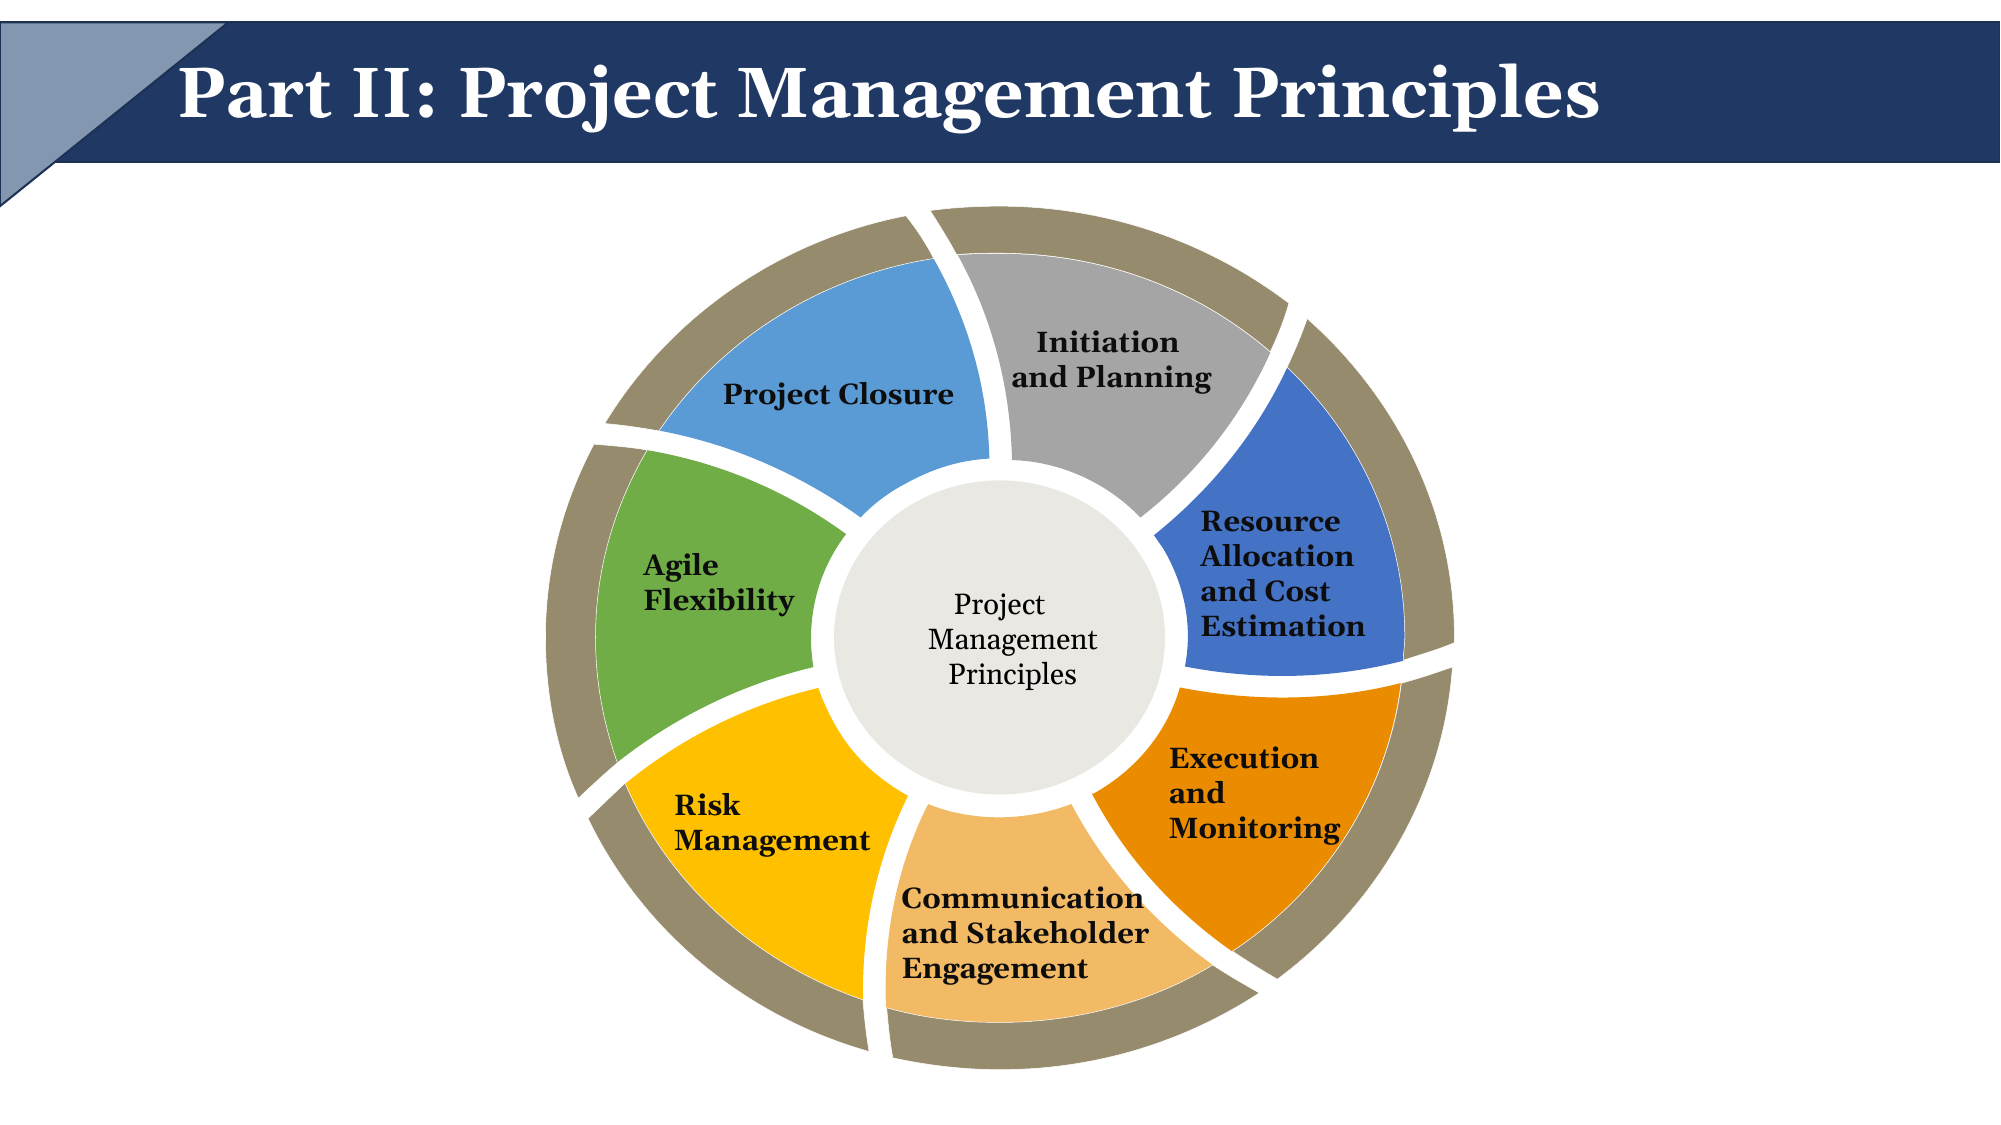

Part II: Project Management Principles

Project Management Principles

Initiation
and Planning
Project Closure
Resource
Allocation
and Cost
Estimation
Agile
Flexibility
Execution
and
Monitoring
Risk
Management
Communication
and Stakeholder
Engagement